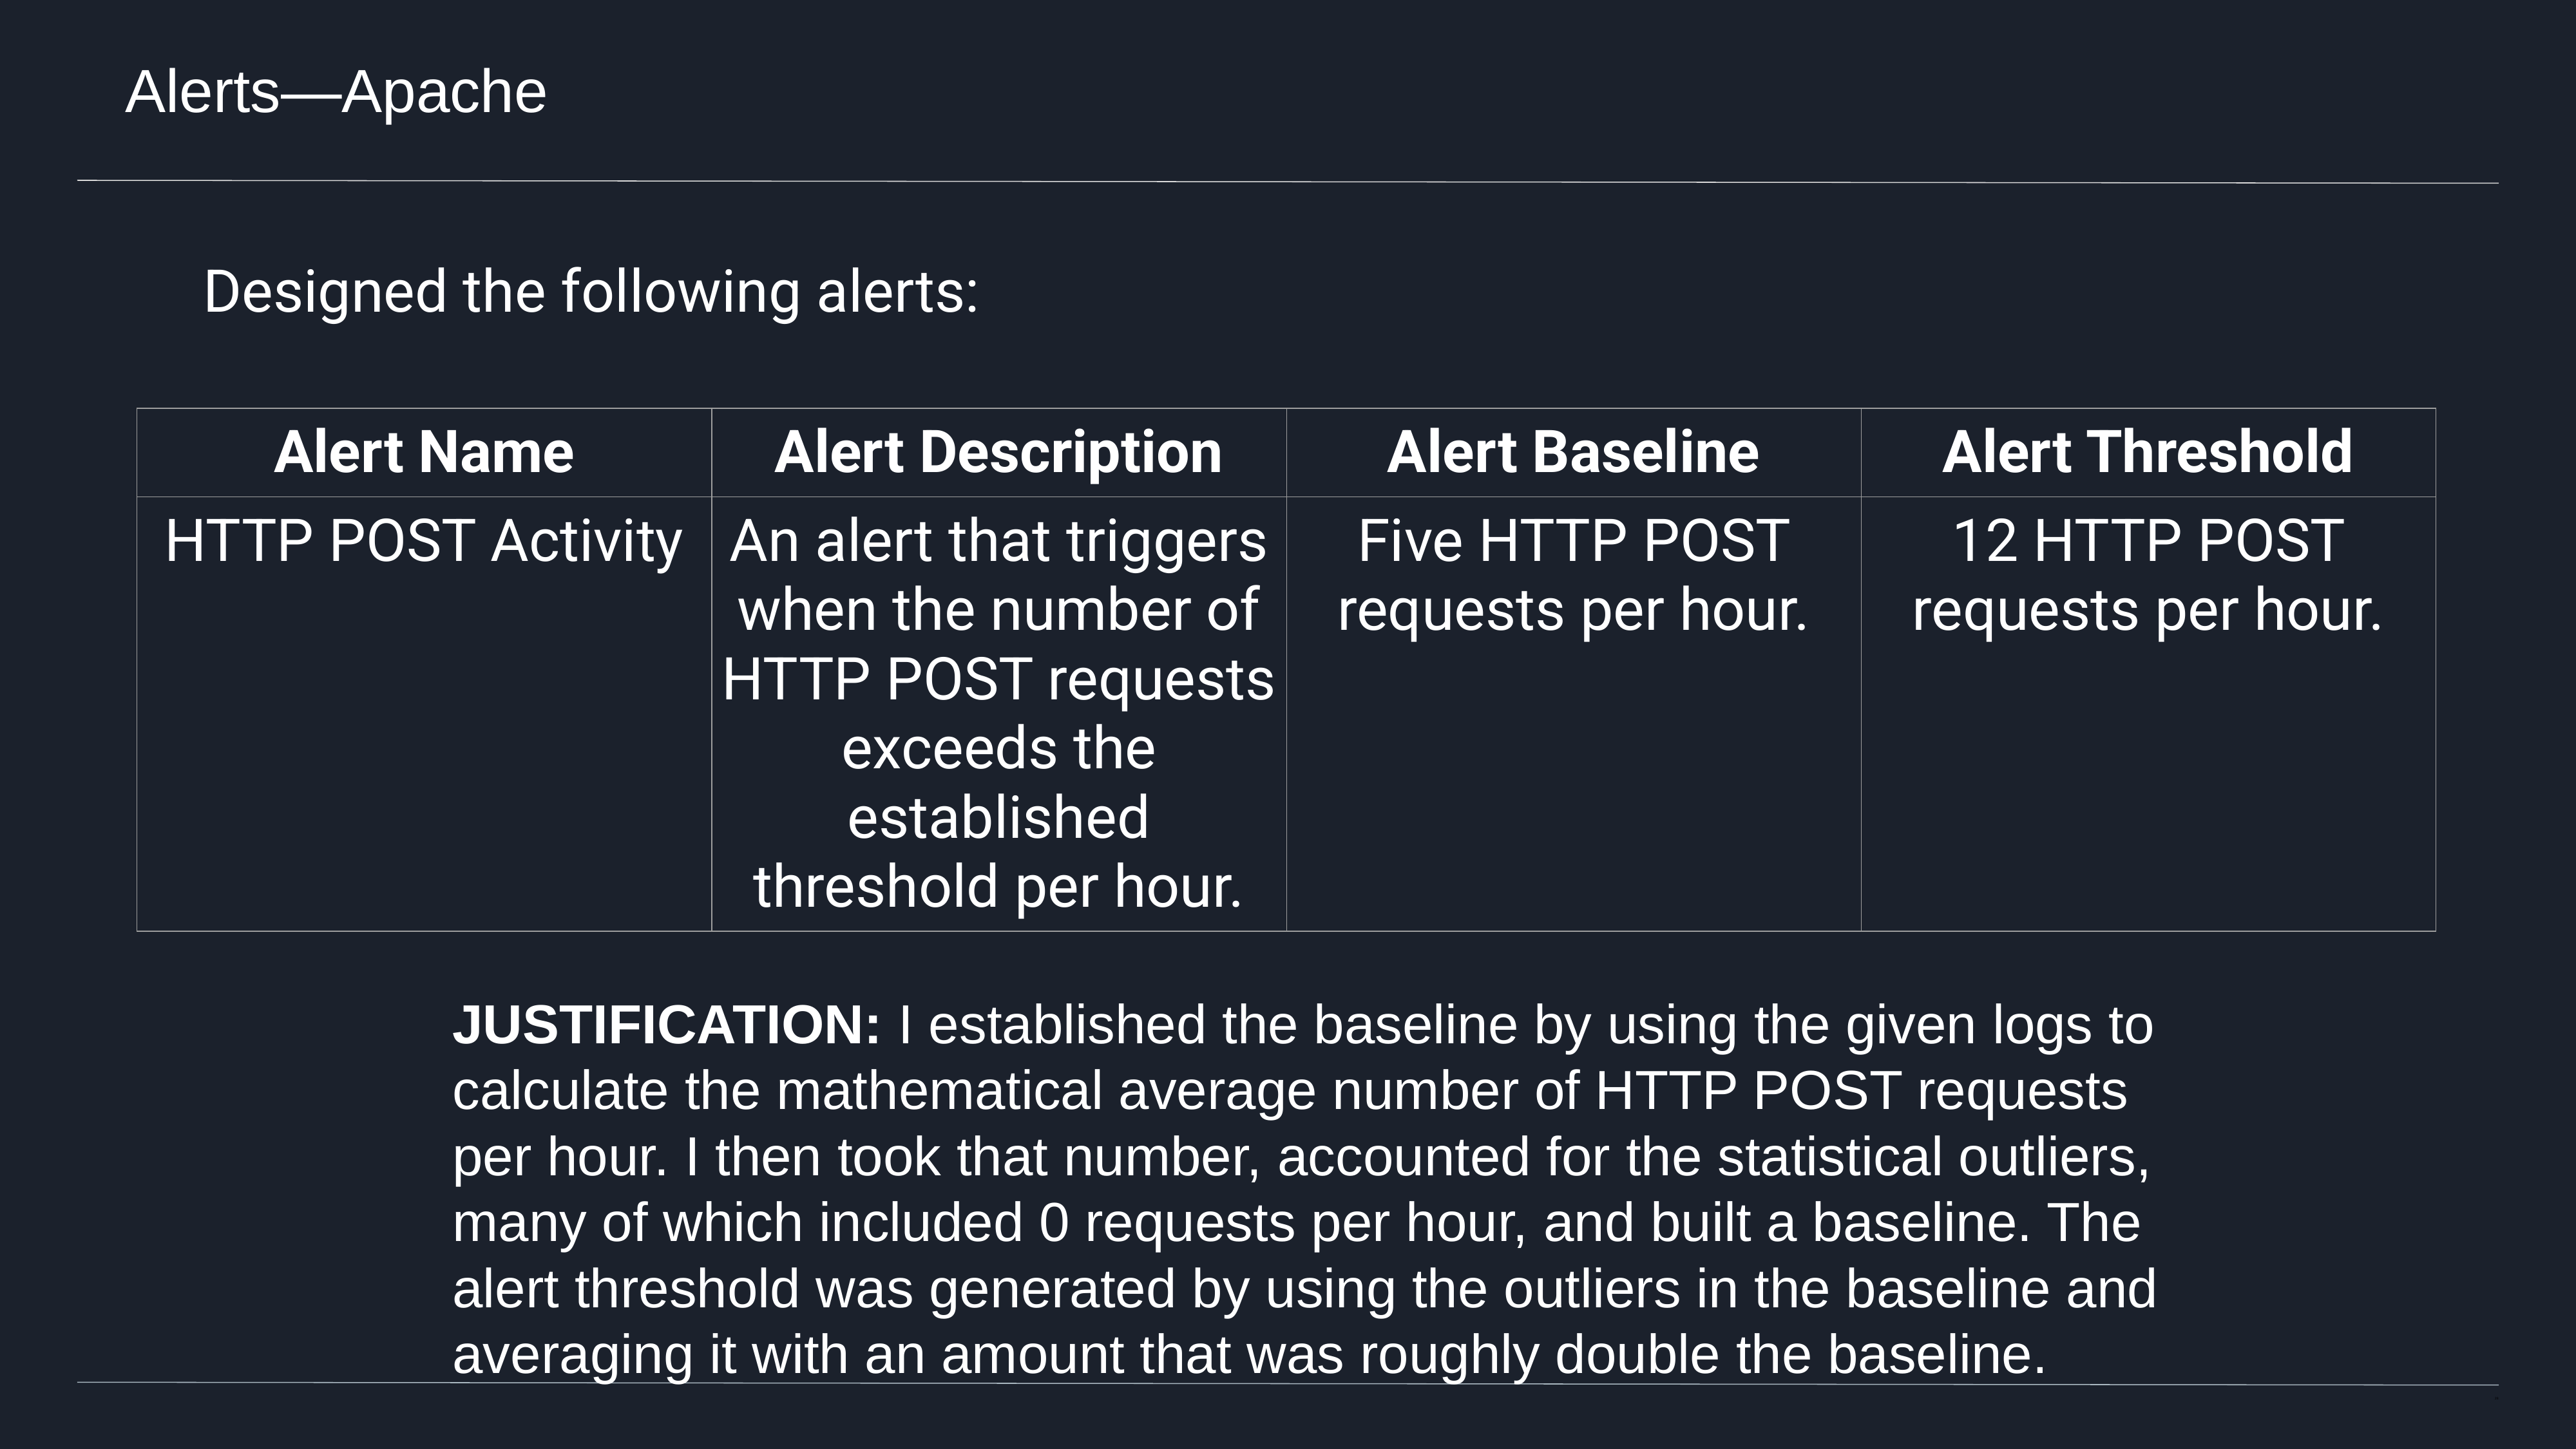

# Alerts—Apache
Designed the following alerts:

| Alert Name | Alert Description | Alert Baseline | Alert Threshold |
| --- | --- | --- | --- |
| HTTP POST Activity | An alert that triggers when the number of HTTP POST requests exceeds the established threshold per hour. | Five HTTP POST requests per hour. | 12 HTTP POST requests per hour. |
JUSTIFICATION: I established the baseline by using the given logs to calculate the mathematical average number of HTTP POST requests per hour. I then took that number, accounted for the statistical outliers, many of which included 0 requests per hour, and built a baseline. The alert threshold was generated by using the outliers in the baseline and averaging it with an amount that was roughly double the baseline.

28